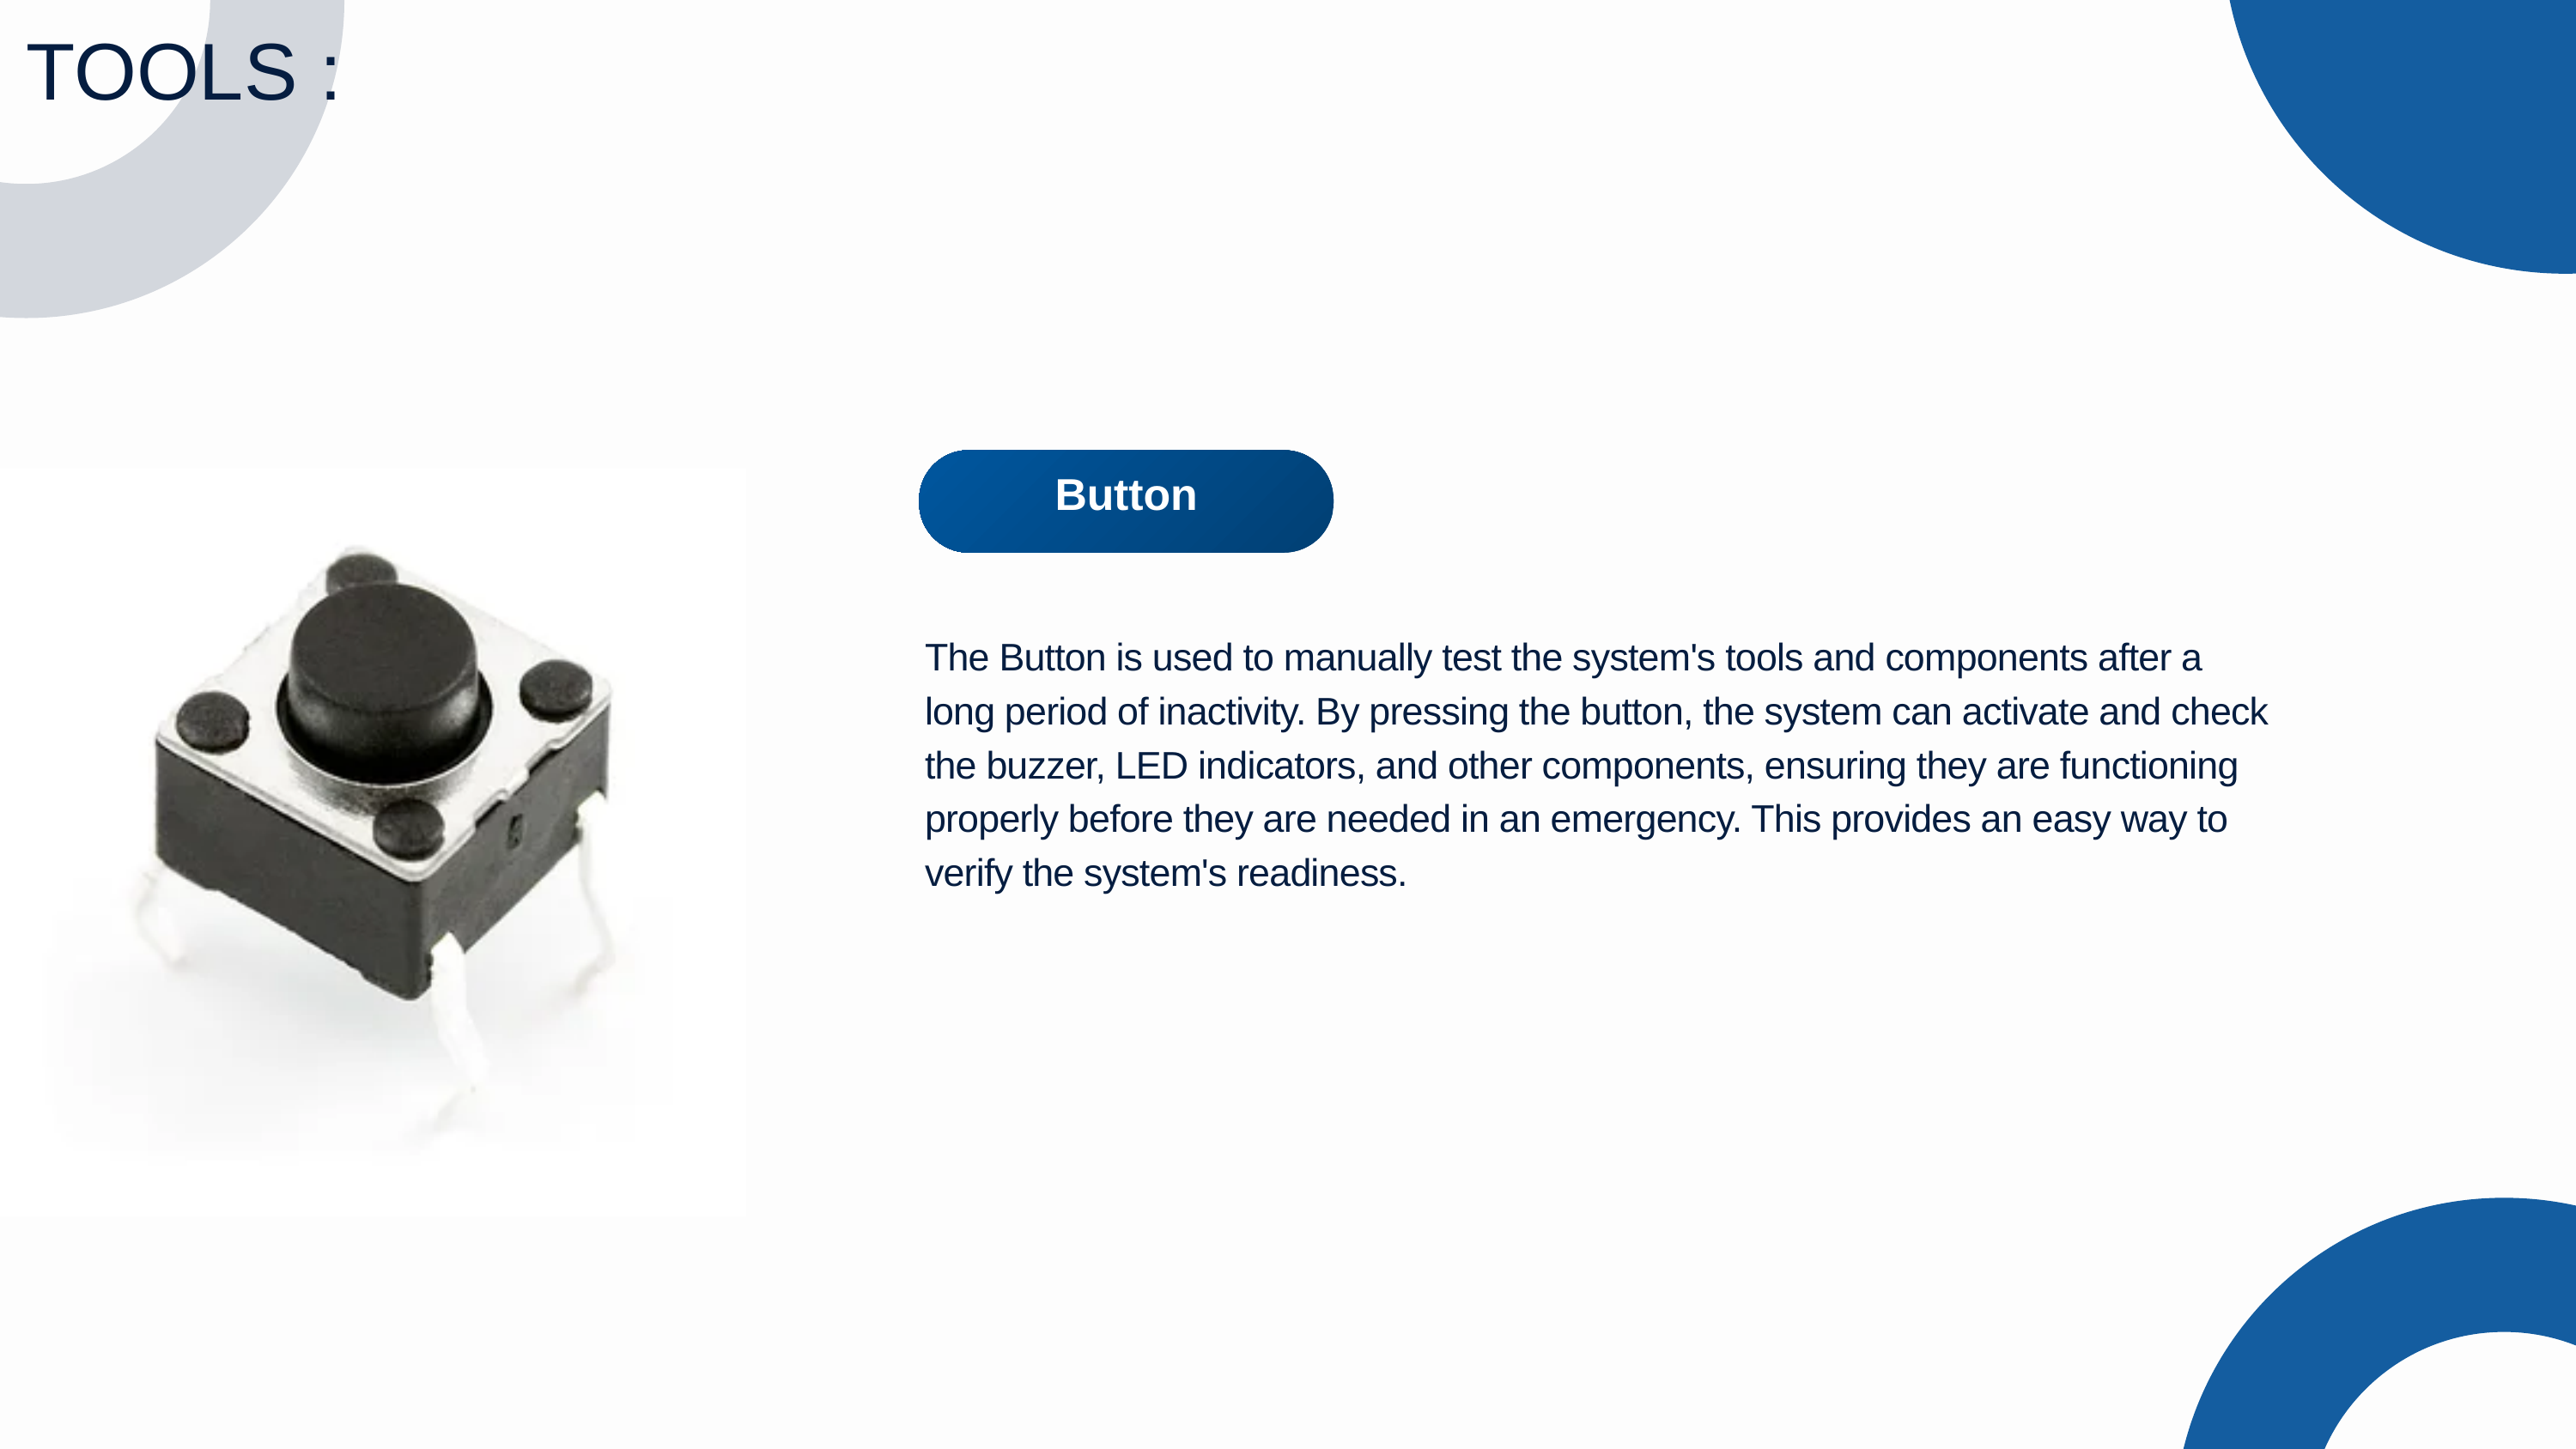

TOOLS :

Button

The Button is used to manually test the system's tools and components after a long period of inactivity. By pressing the button, the system can activate and check the buzzer, LED indicators, and other components, ensuring they are functioning properly before they are needed in an emergency. This provides an easy way to verify the system's readiness.